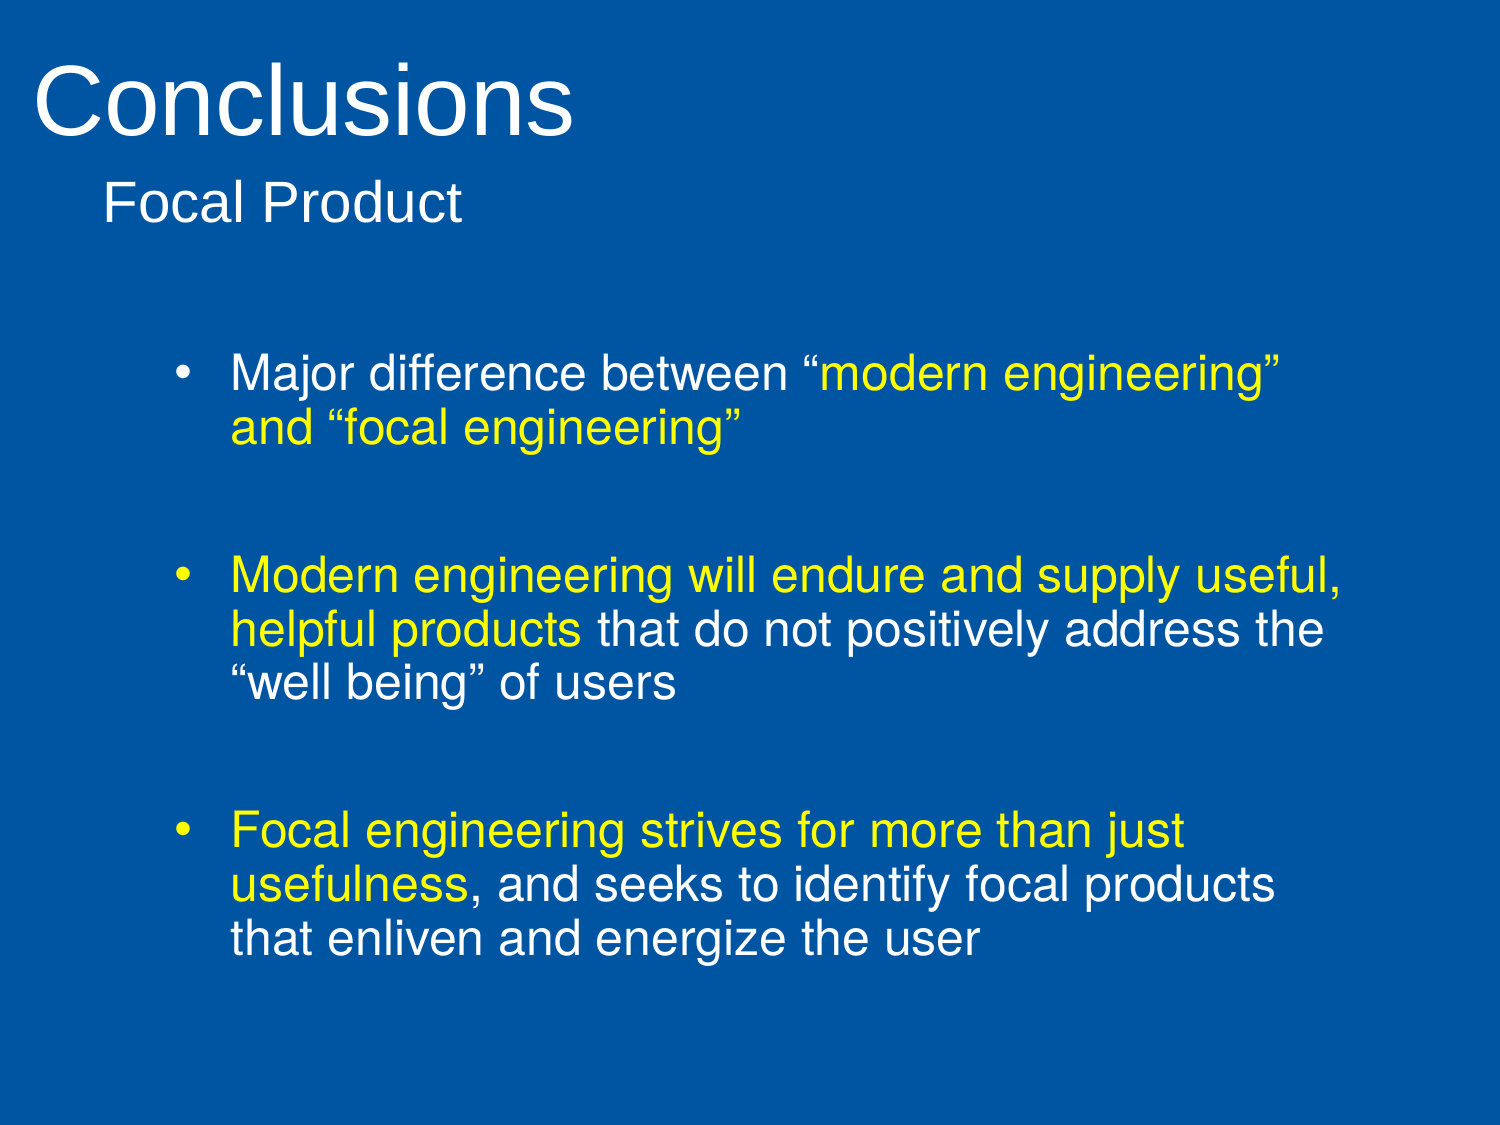

# Conclusions
Focal Product

Major difference between “modern engineering” and “focal engineering”

Modern engineering will endure and supply useful, helpful products that do not positively address the “well being” of users

Focal engineering strives for more than just usefulness, and seeks to identify focal products that enliven and energize the user